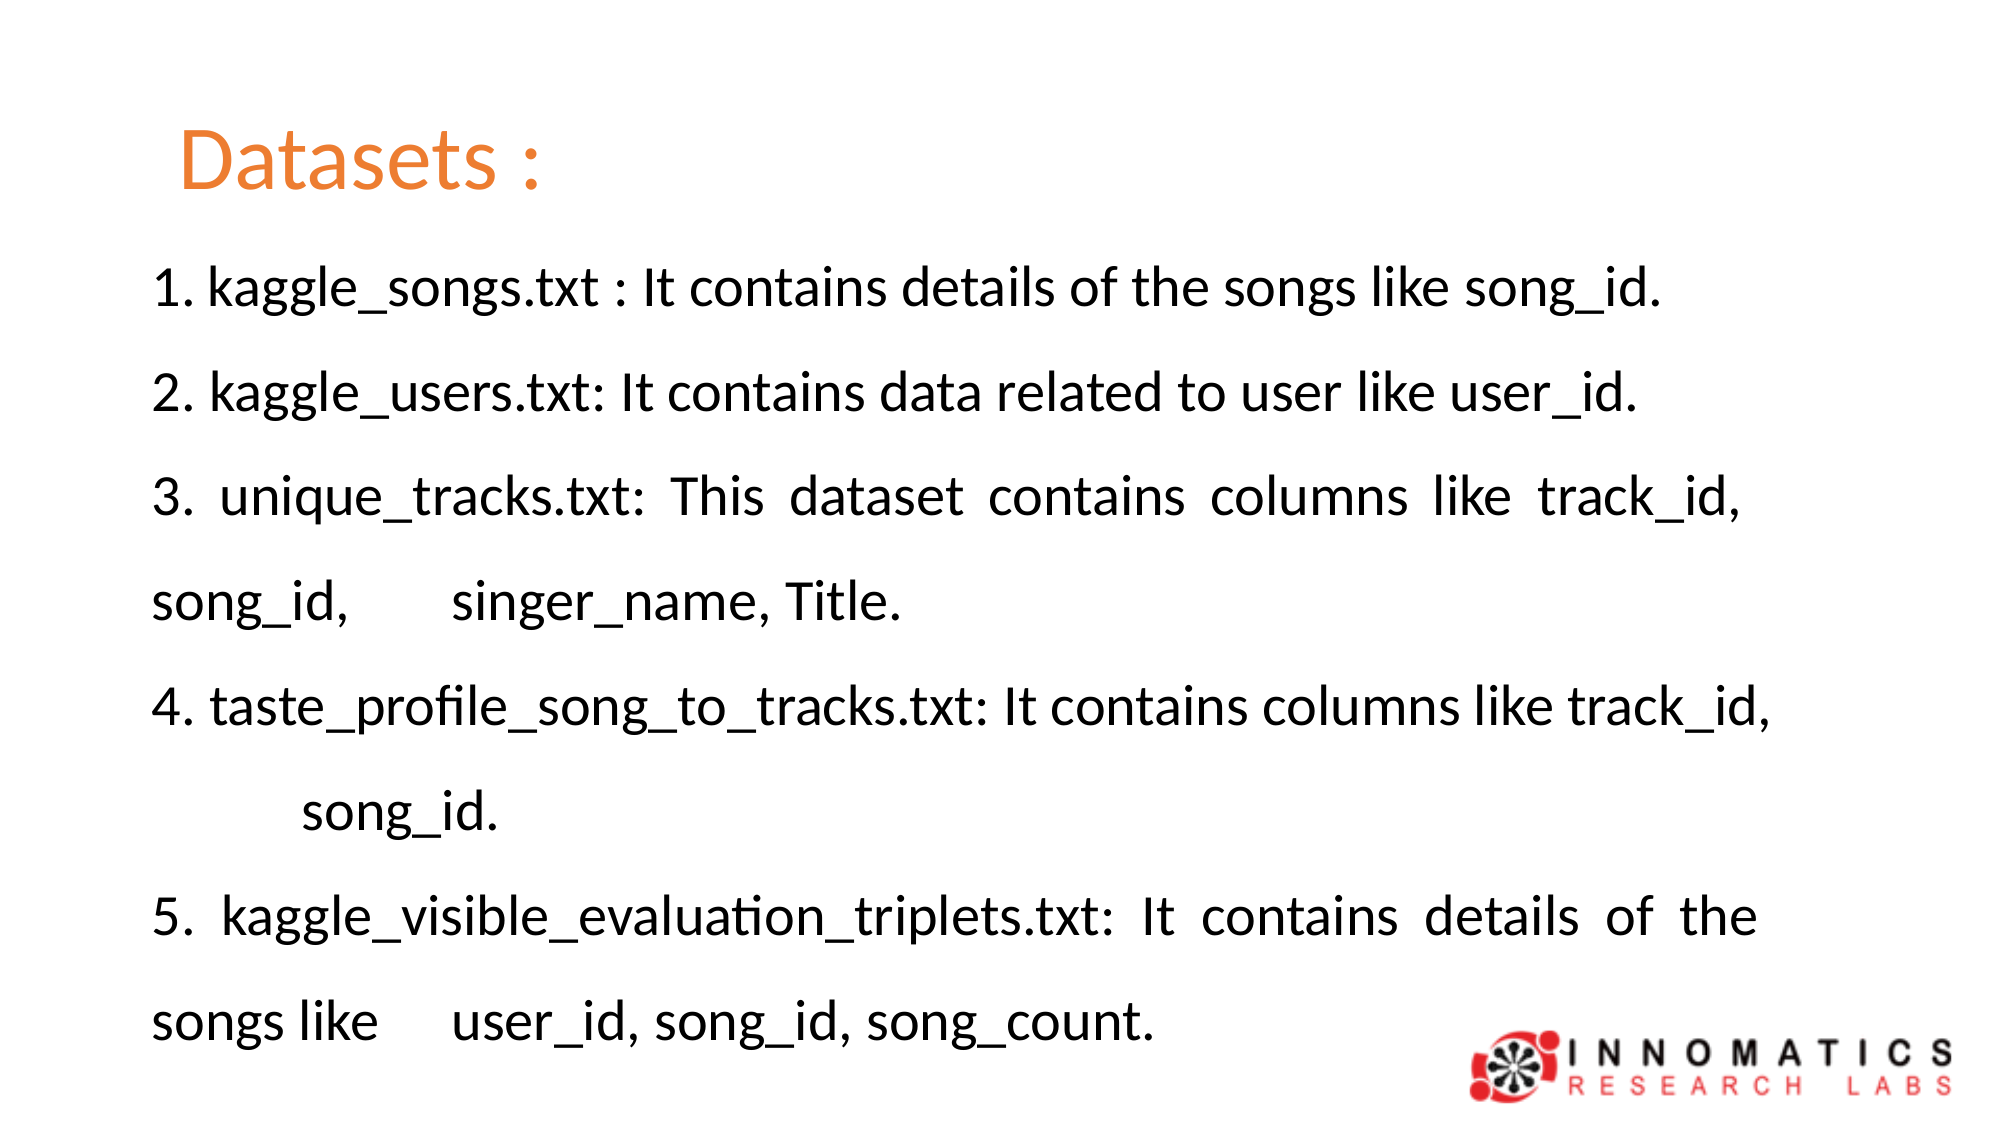

Datasets :
kaggle_songs.txt : It contains details of the songs like song_id.
2. kaggle_users.txt: It contains data related to user like user_id.
3. unique_tracks.txt: This dataset contains columns like track_id, 	song_id, 	singer_name, Title.
4. taste_profile_song_to_tracks.txt: It contains columns like track_id,
	song_id.
5. kaggle_visible_evaluation_triplets.txt: It contains details of the 	songs like 	user_id, song_id, song_count.